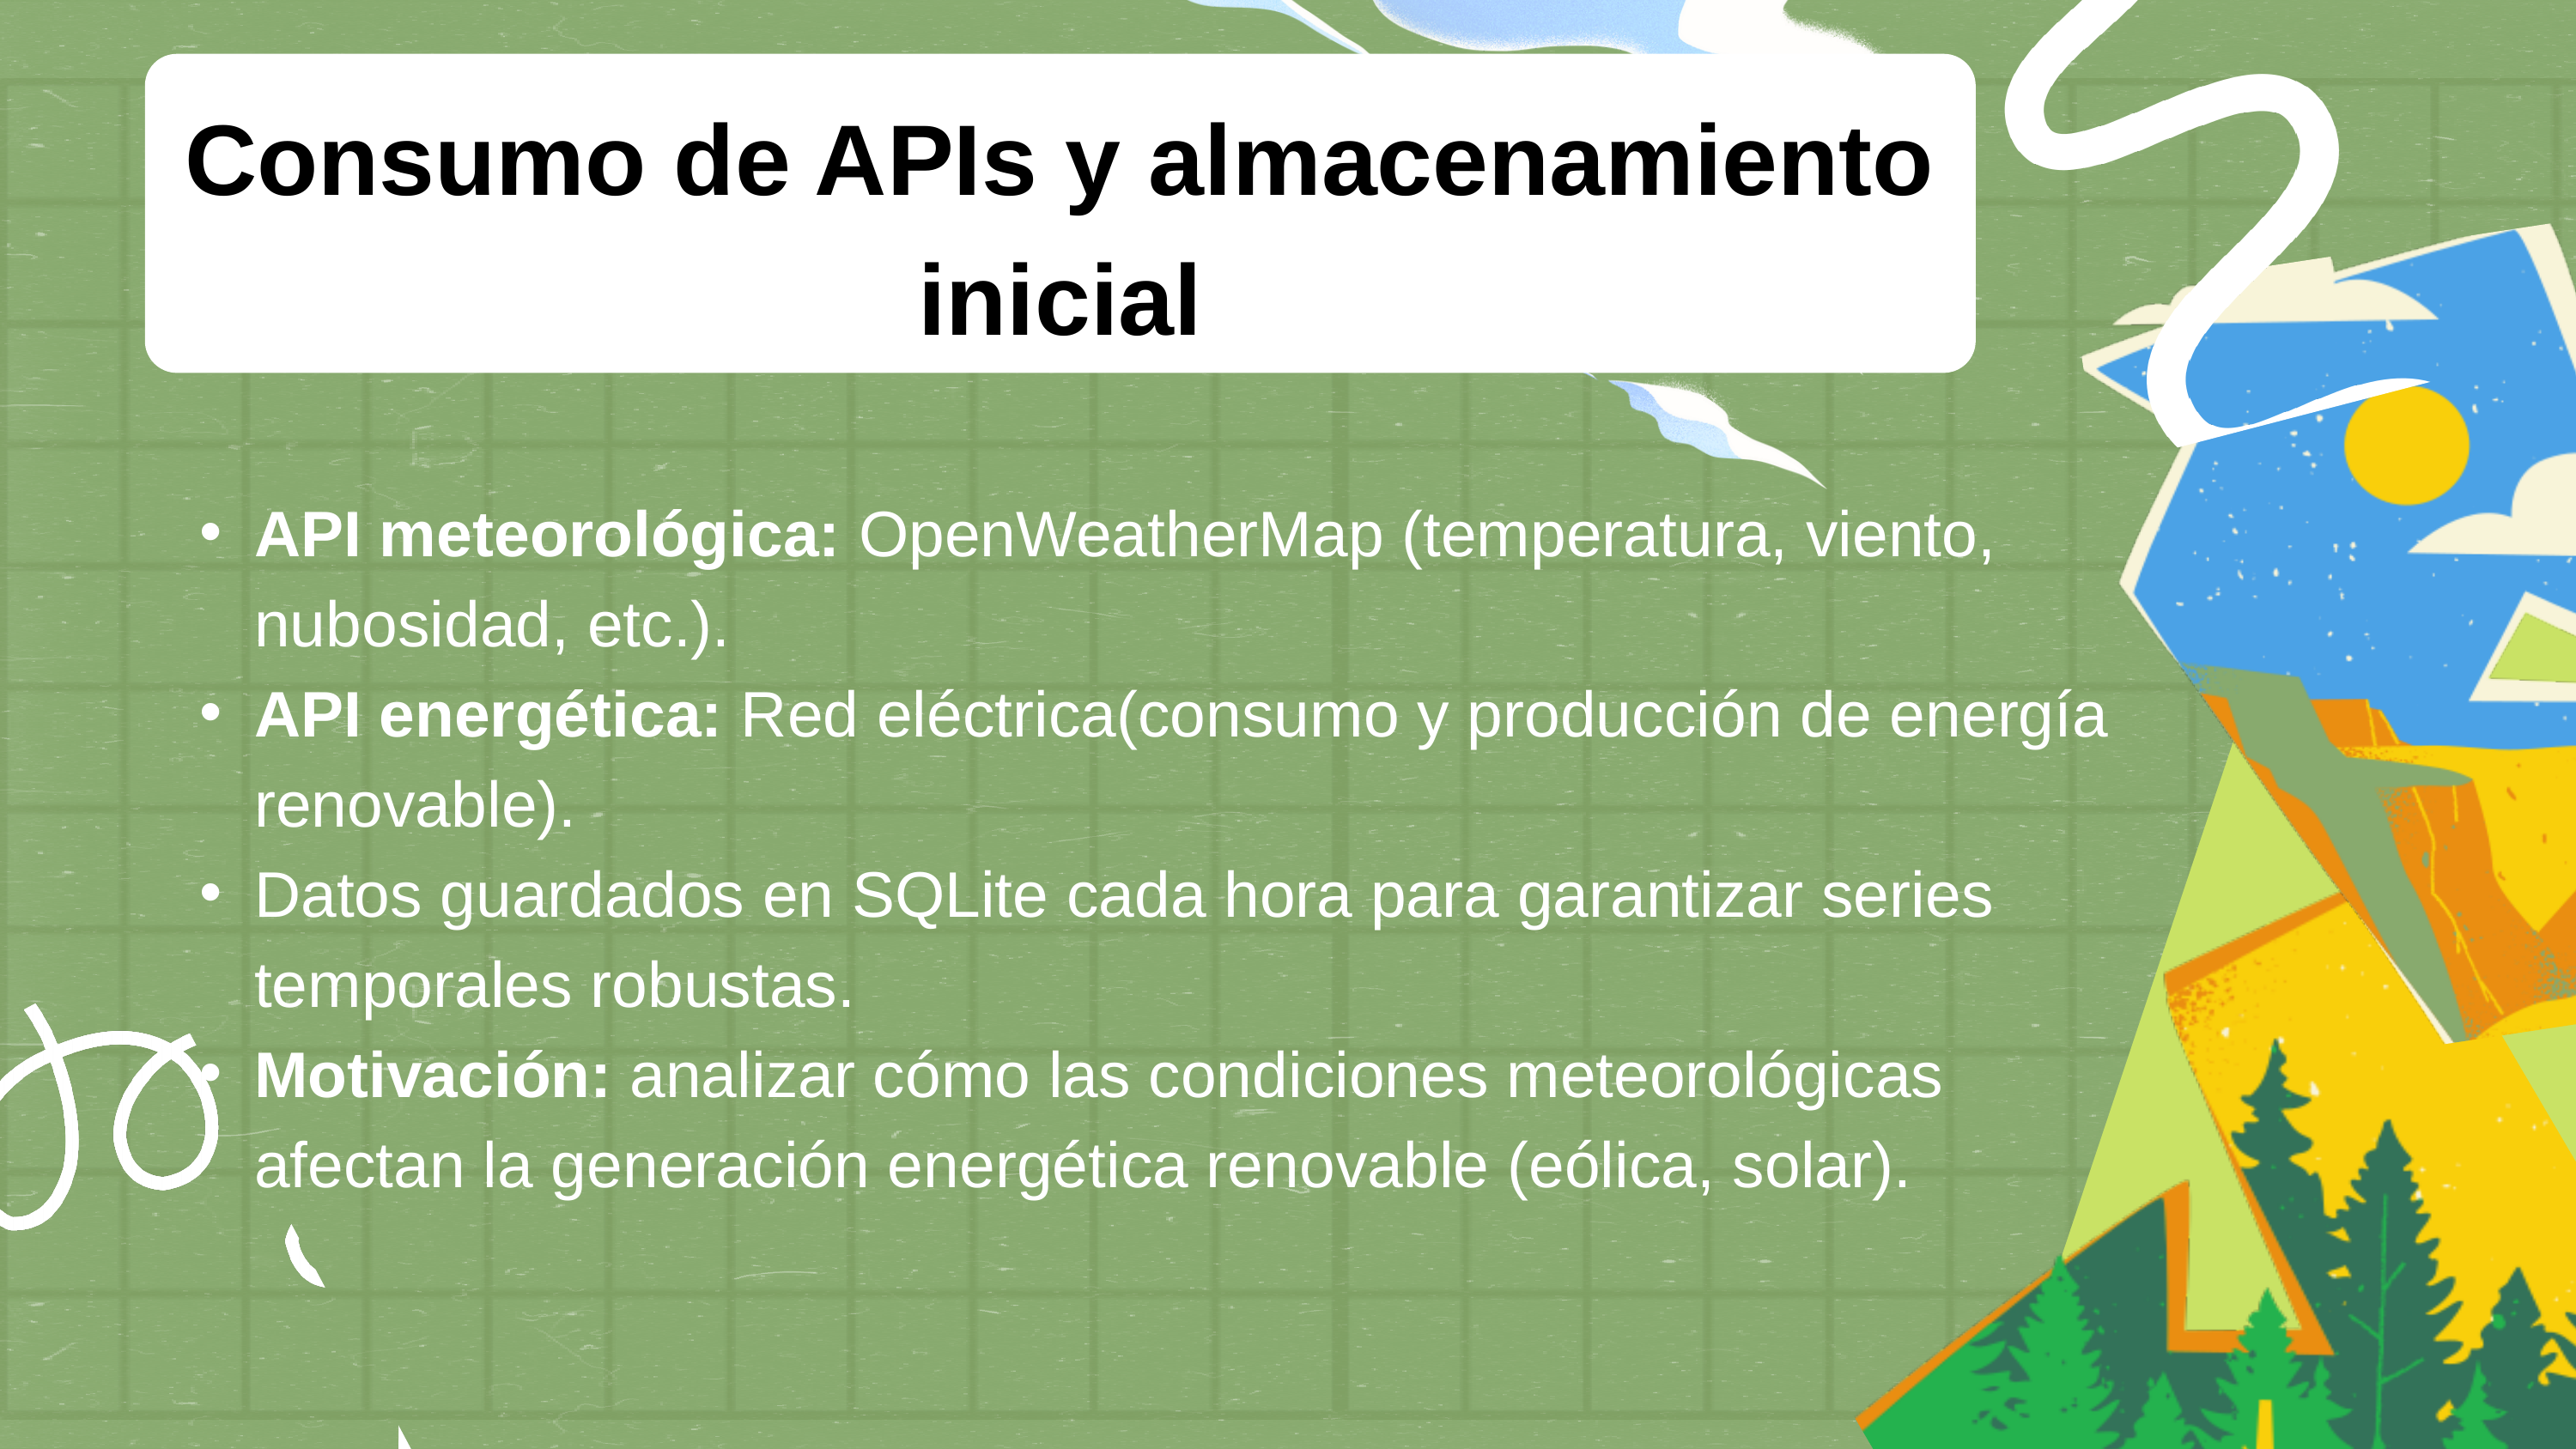

Consumo de APIs y almacenamiento inicial

API meteorológica: OpenWeatherMap (temperatura, viento, nubosidad, etc.).
API energética: Red eléctrica(consumo y producción de energía renovable).
Datos guardados en SQLite cada hora para garantizar series temporales robustas.
Motivación: analizar cómo las condiciones meteorológicas afectan la generación energética renovable (eólica, solar).